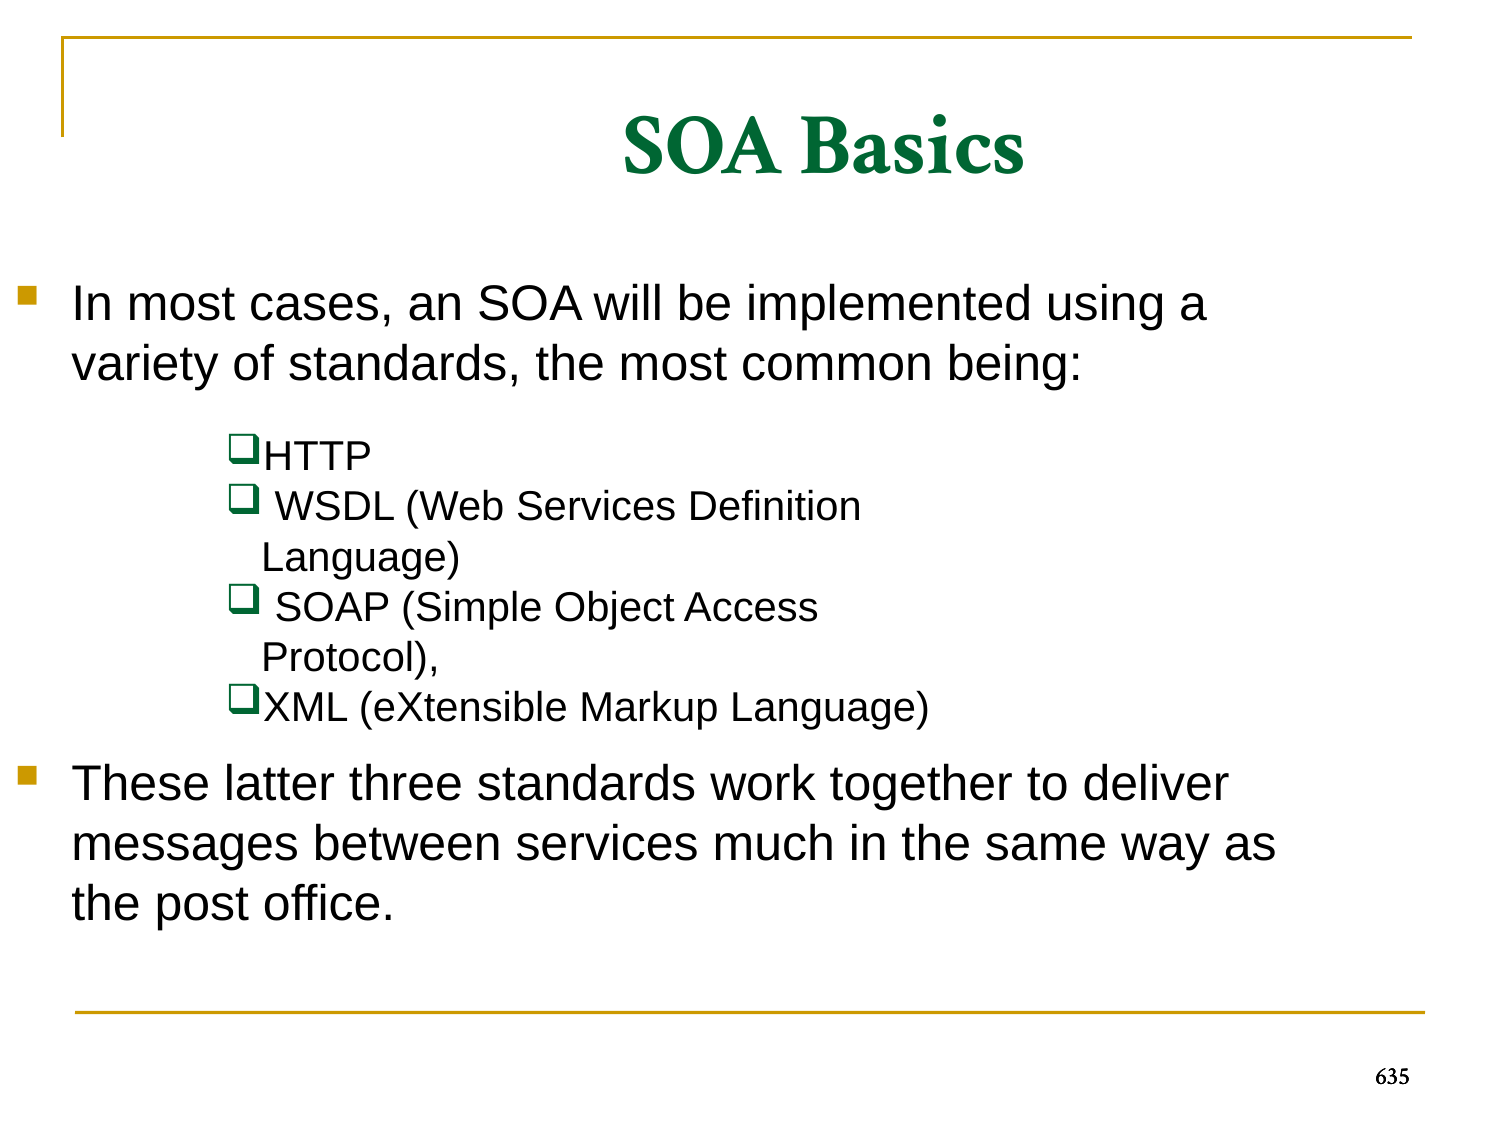

SOA Basics
In most cases, an SOA will be implemented using a variety of standards, the most common being:

These latter three standards work together to deliver messages between services much in the same way as the post office.
HTTP
 WSDL (Web Services Definition Language)
 SOAP (Simple Object Access Protocol),
XML (eXtensible Markup Language)
635
635
635